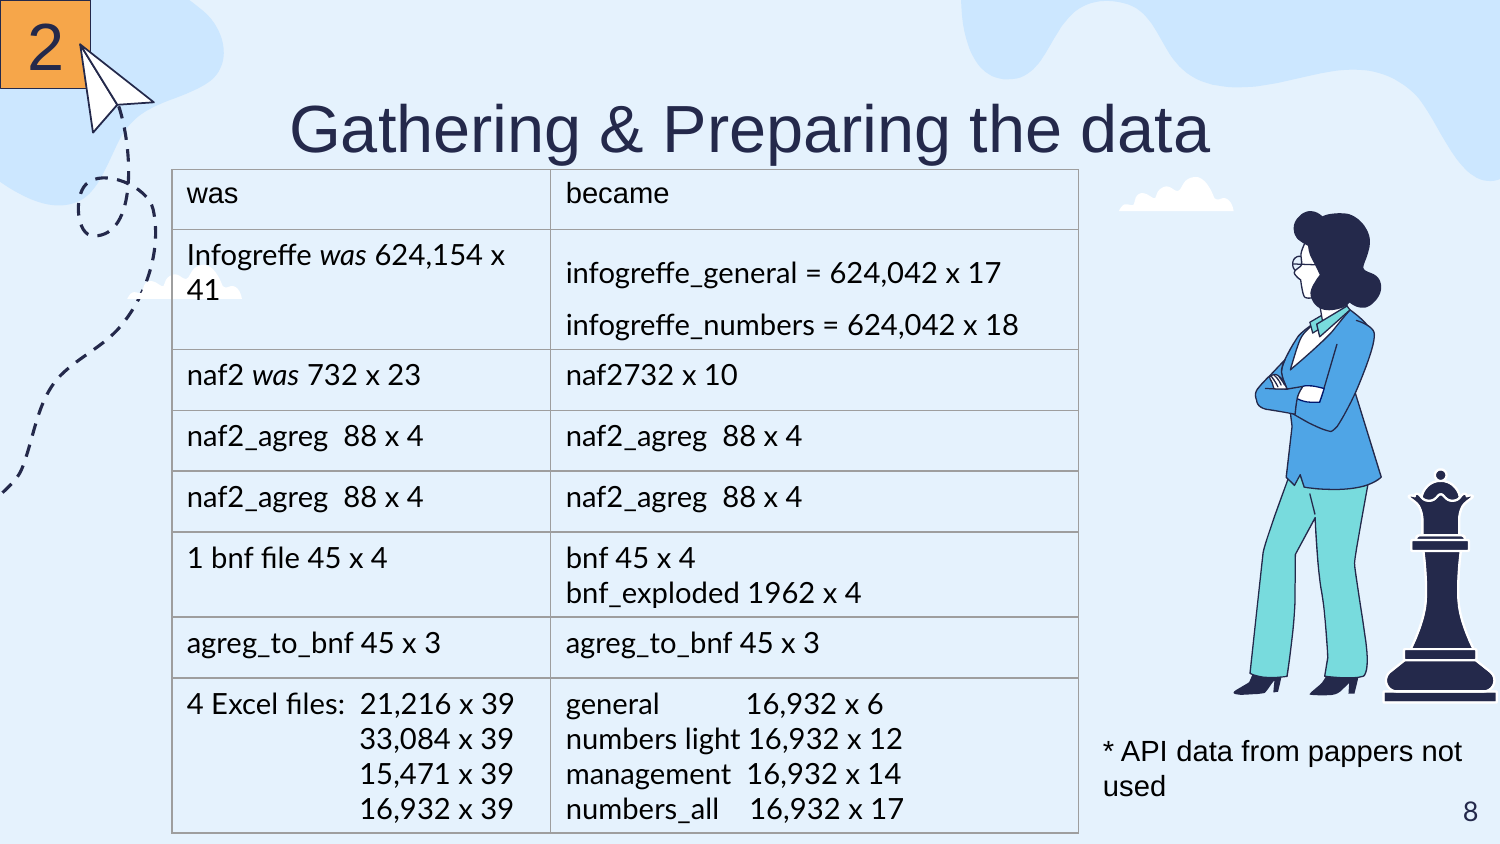

2

# Gathering & Preparing the data

| was | became |
| --- | --- |
| Infogreffe was 624,154 x 41 | infogreffe\_general = 624,042 x 17 infogreffe\_numbers = 624,042 x 18 |
| naf2 was 732 x 23 | naf2732 x 10 |
| naf2\_agreg 88 x 4 | naf2\_agreg 88 x 4 |
| naf2\_agreg 88 x 4 | naf2\_agreg 88 x 4 |
| 1 bnf file 45 x 4 | bnf 45 x 4 bnf\_exploded 1962 x 4 |
| agreg\_to\_bnf 45 x 3 | agreg\_to\_bnf 45 x 3 |
| 4 Excel files: 21,216 x 39 33,084 x 39 15,471 x 39 16,932 x 39 | general 16,932 x 6 numbers light 16,932 x 12 management 16,932 x 14 numbers\_all 16,932 x 17 |

* API data from pappers not used
8